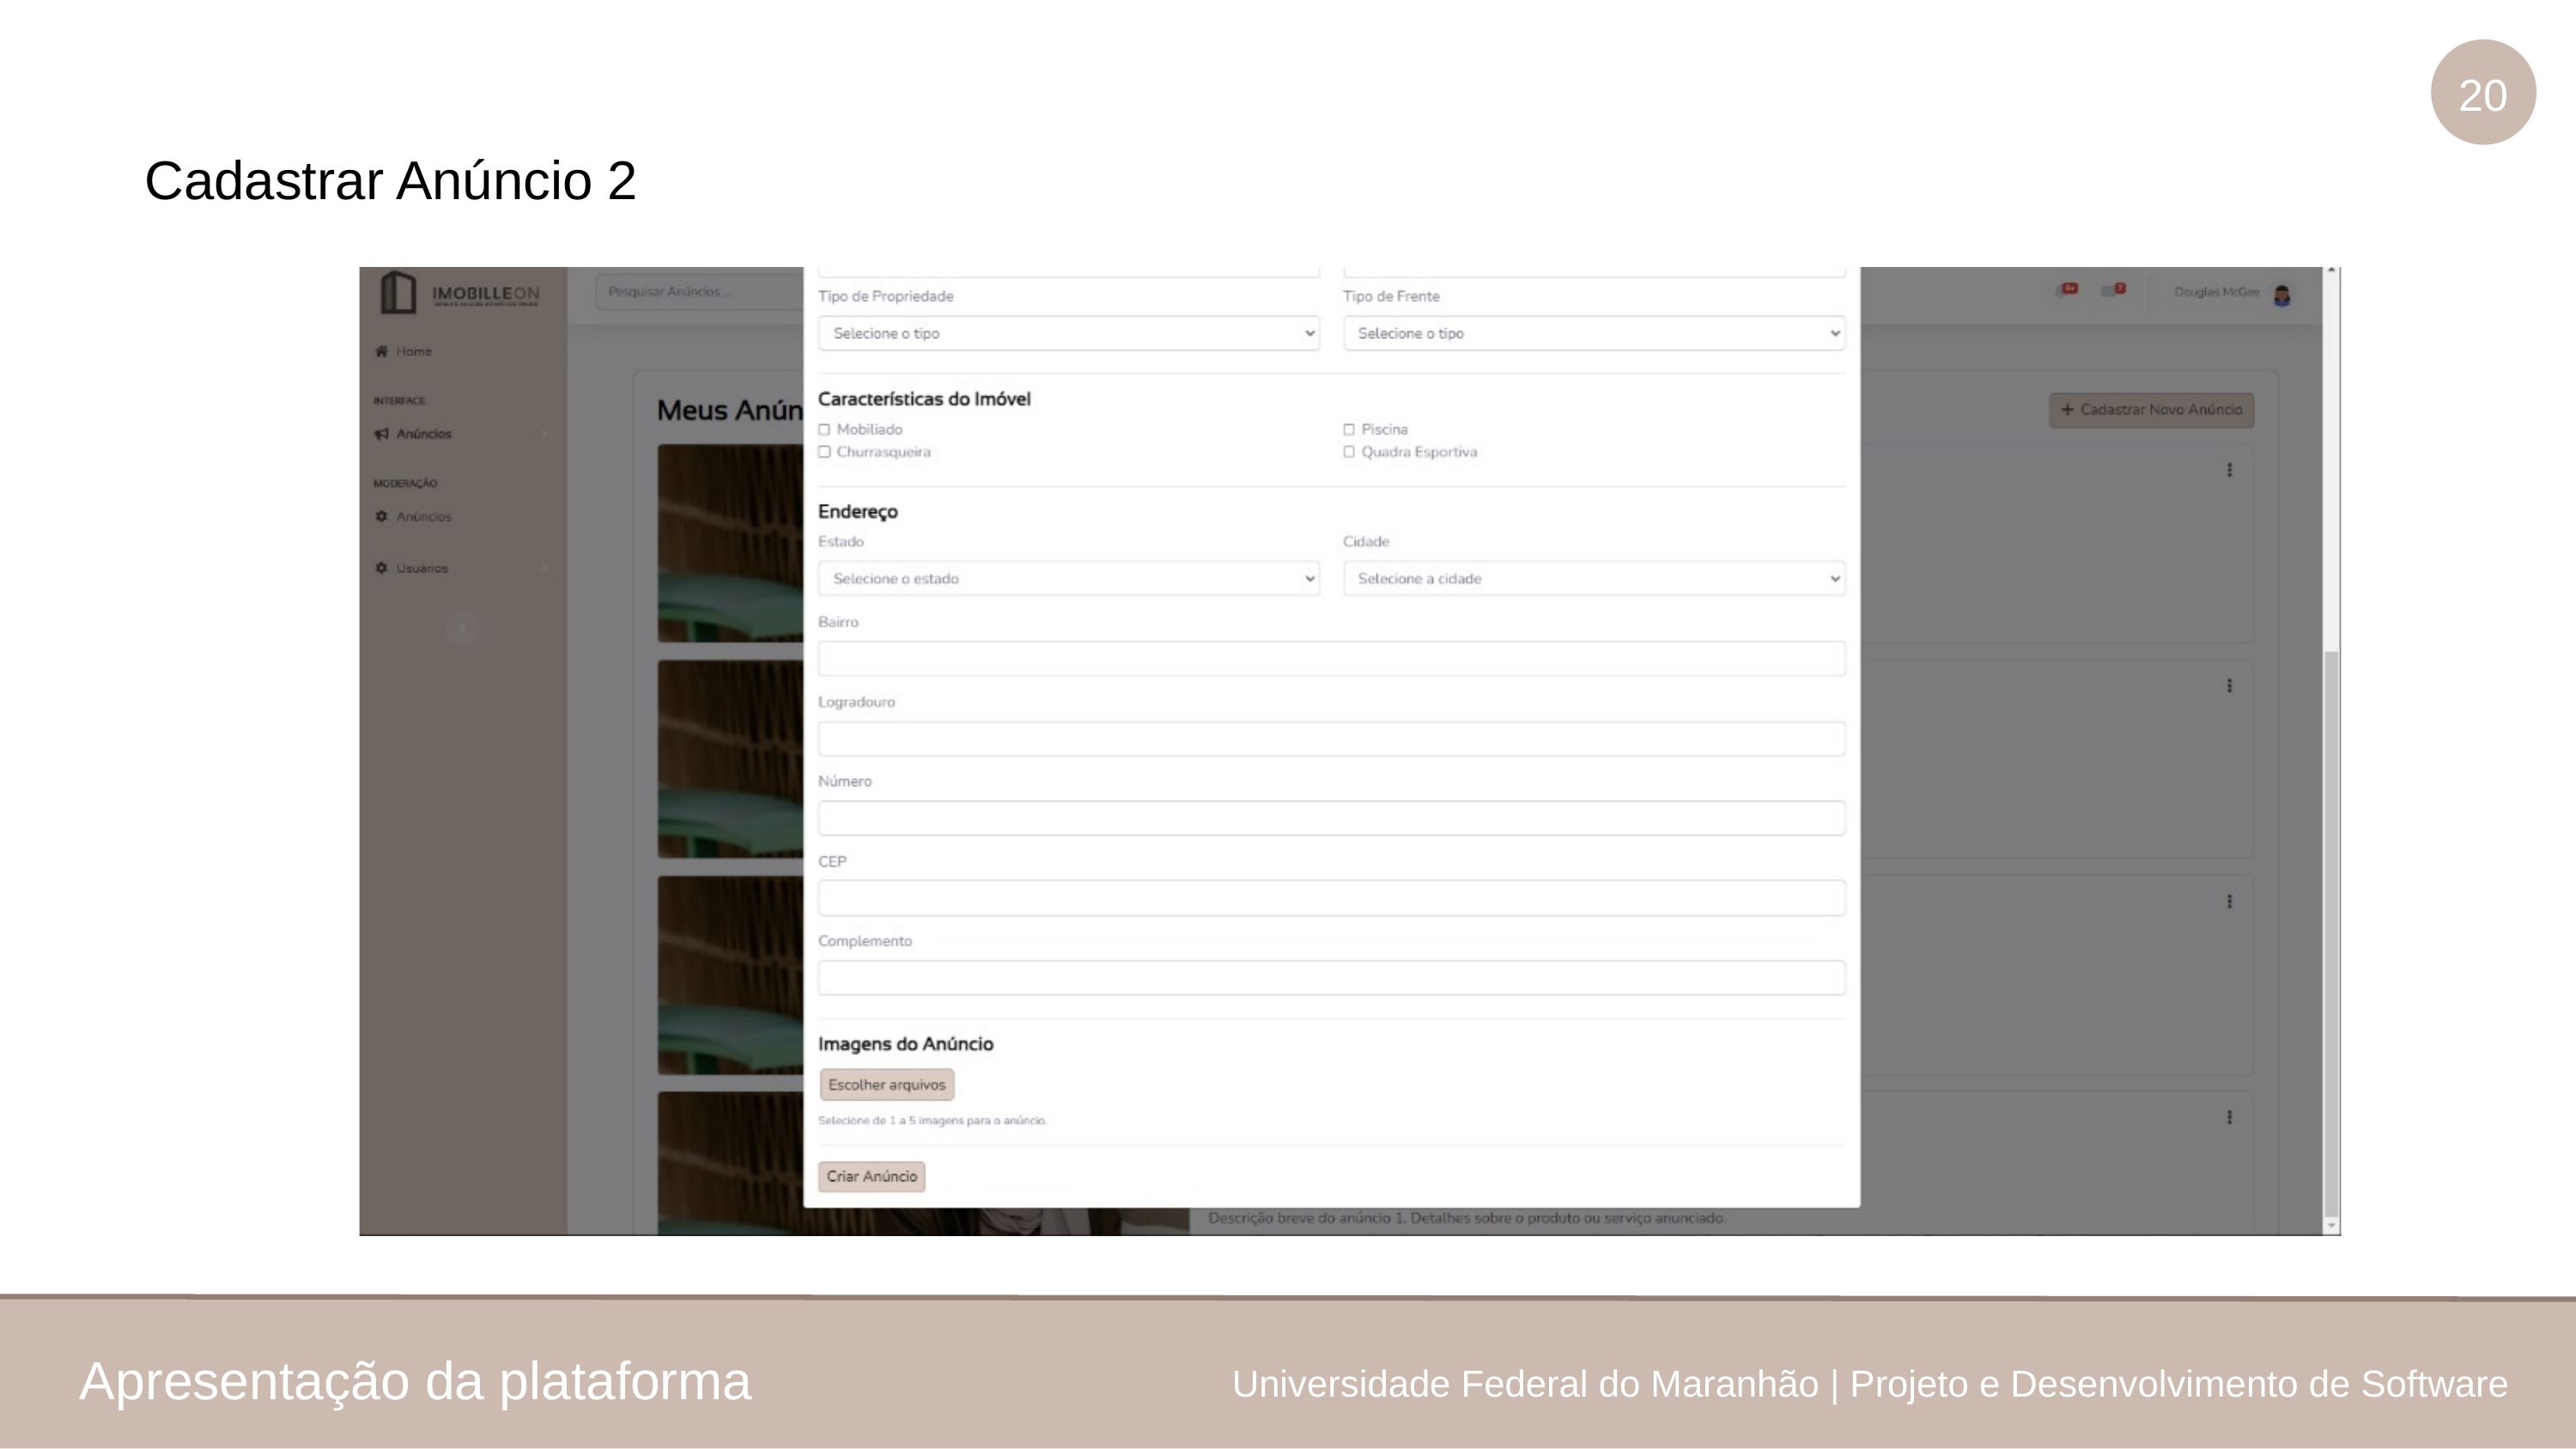

20
Cadastrar Anúncio 2

Apresentação da plataforma
Universidade Federal do Maranhão | Projeto e Desenvolvimento de Software